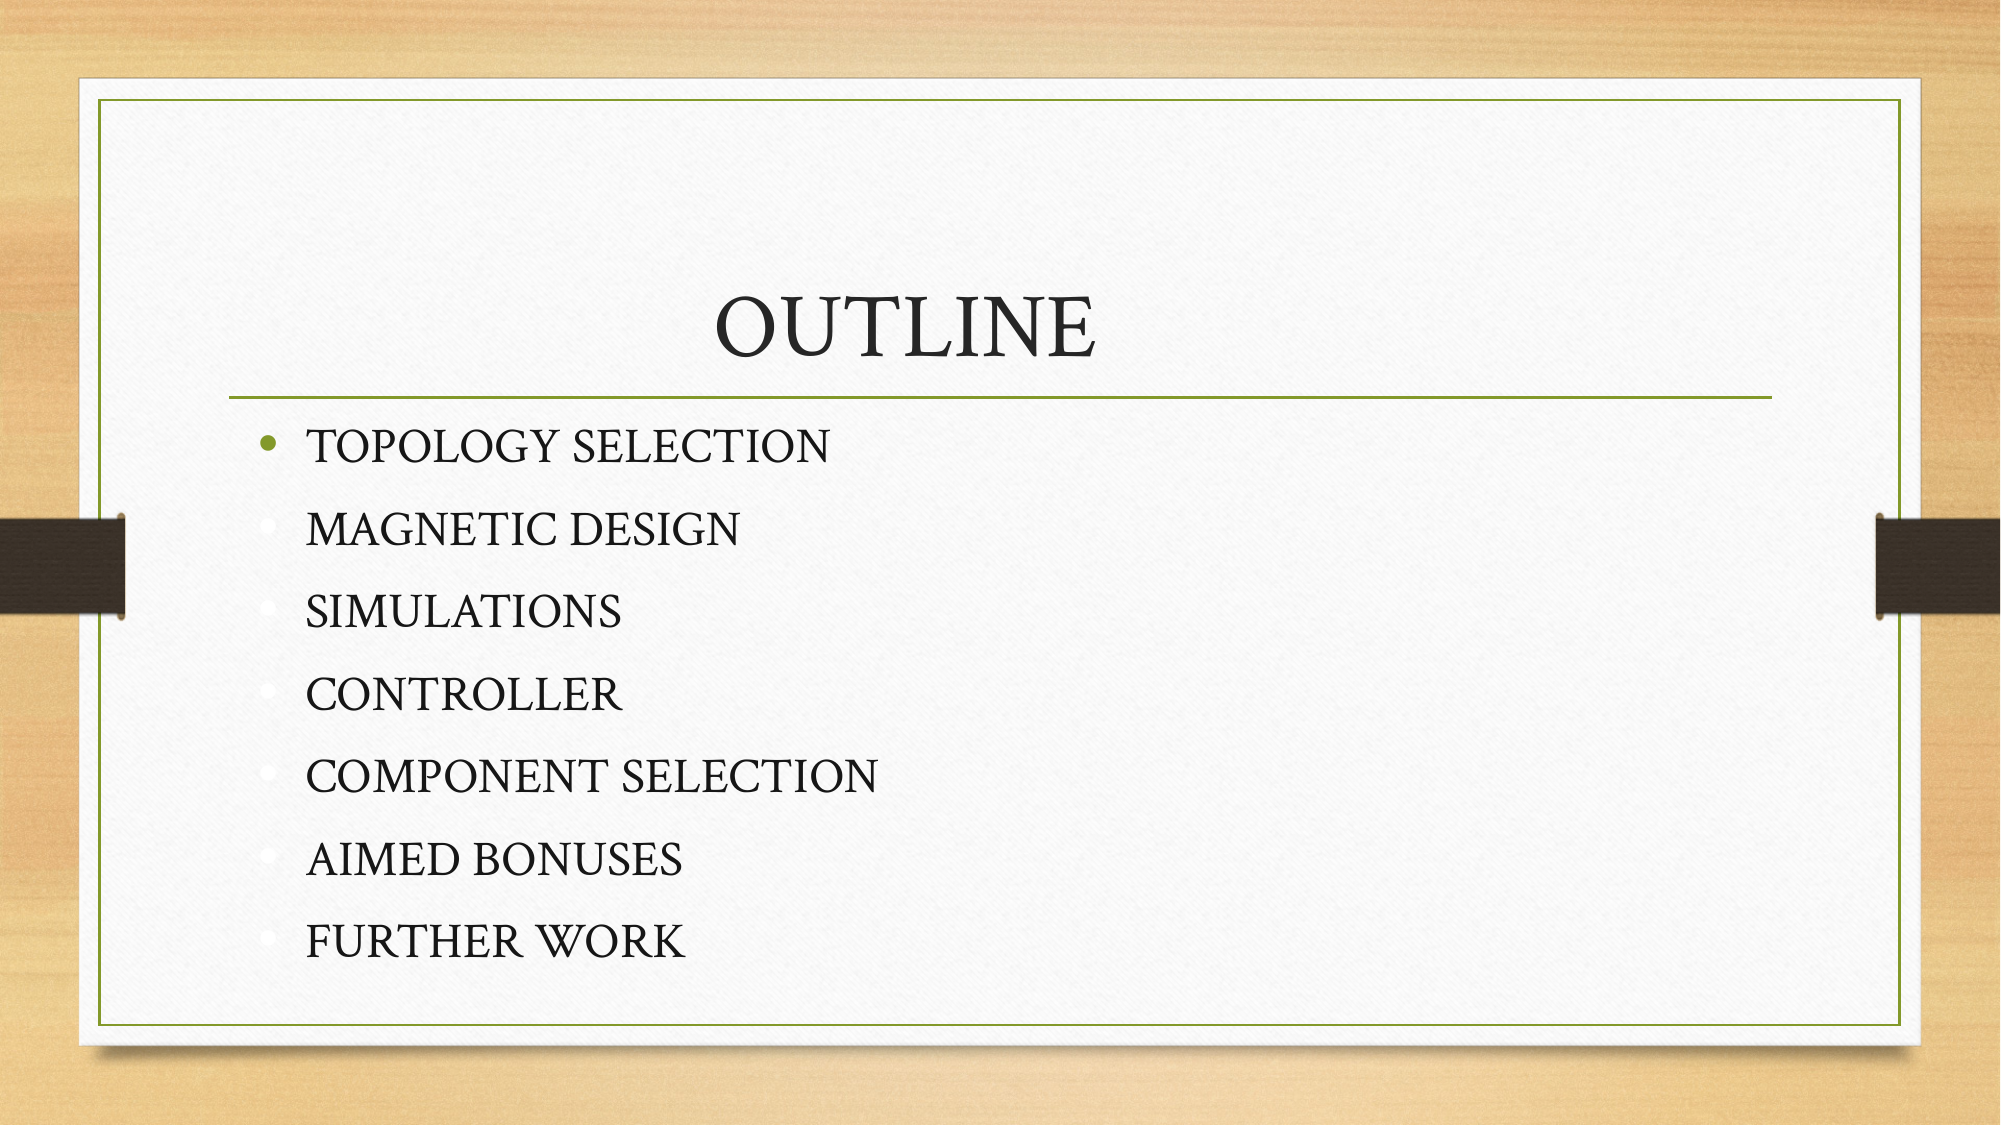

# OUTLINE
TOPOLOGY SELECTION
MAGNETIC DESIGN
SIMULATIONS
CONTROLLER
COMPONENT SELECTION
AIMED BONUSES
FURTHER WORK